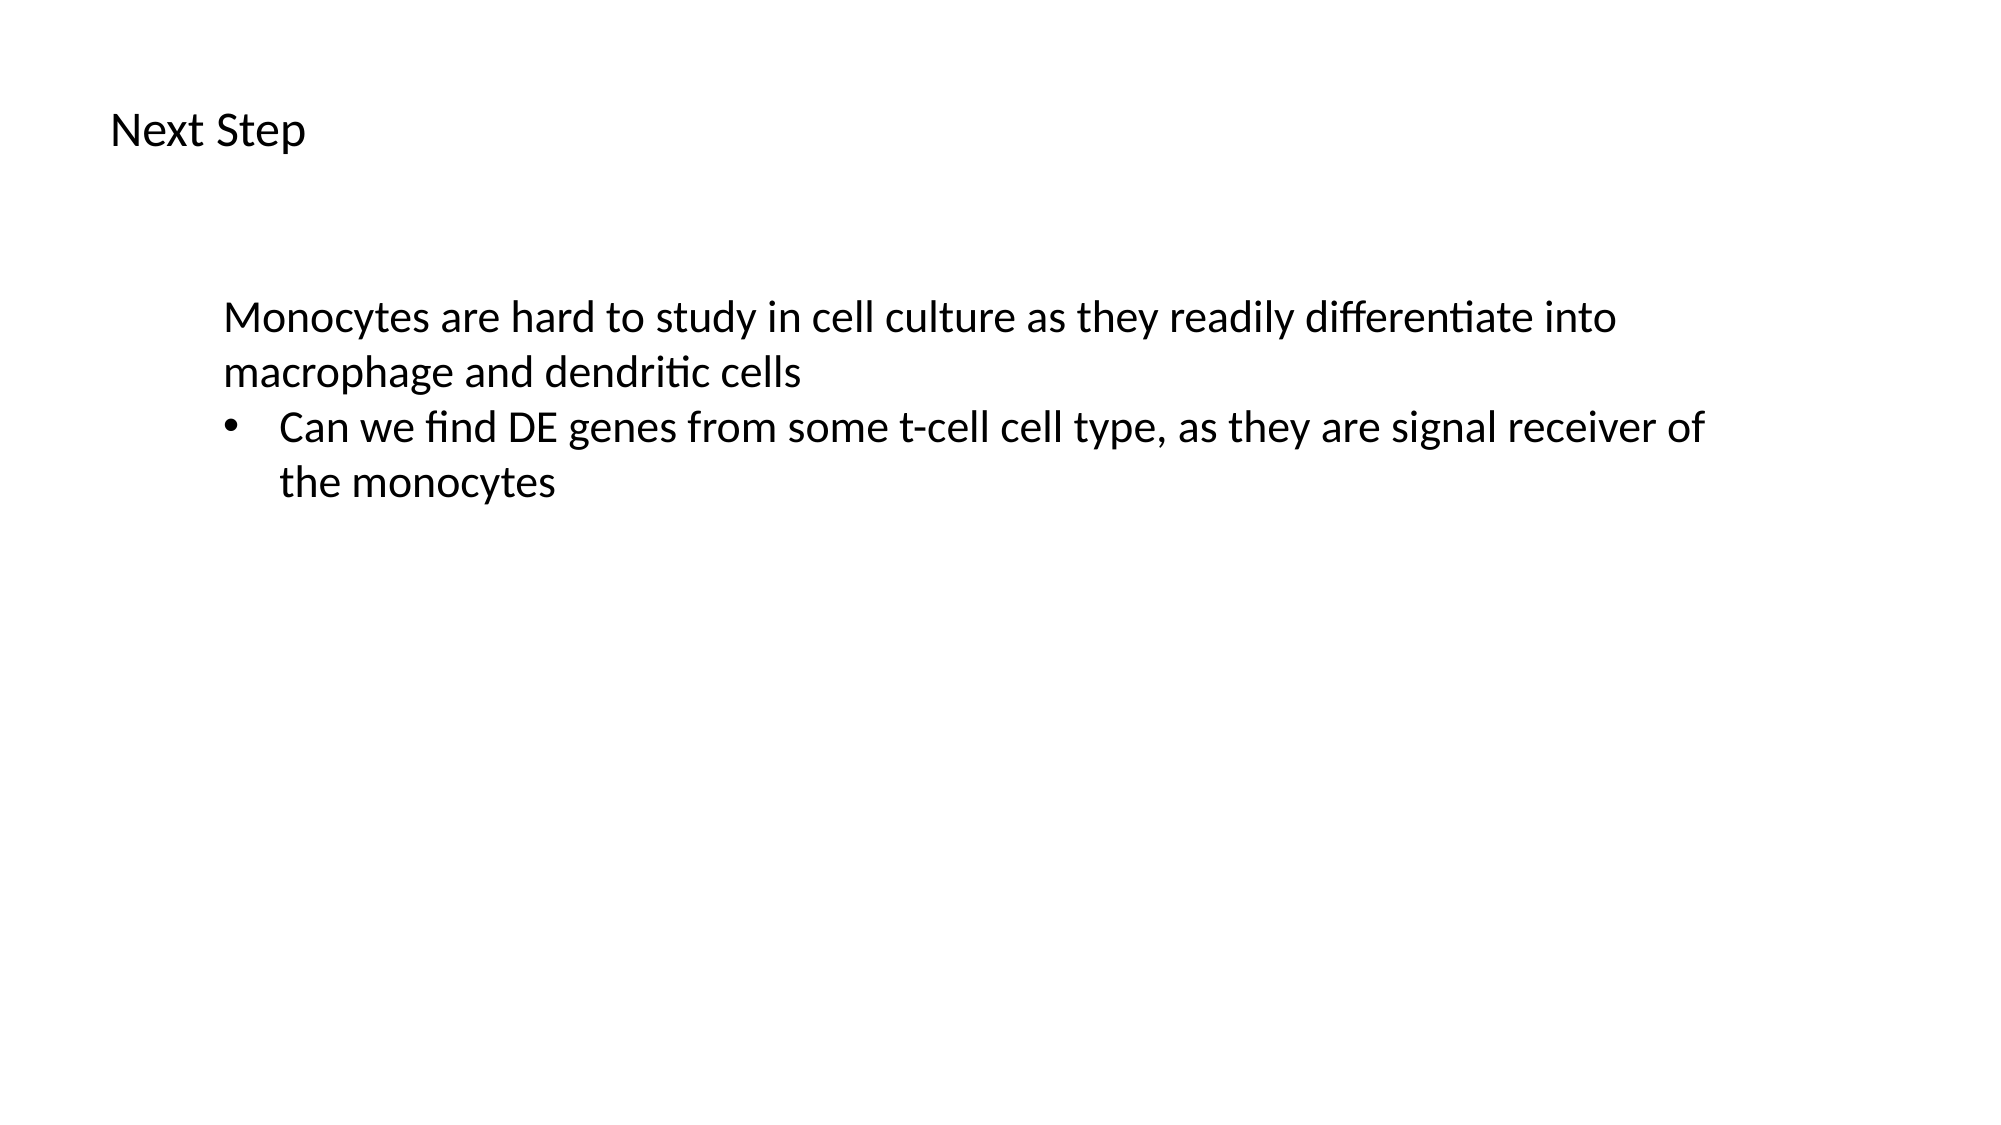

Next Step
Monocytes are hard to study in cell culture as they readily differentiate into macrophage and dendritic cells
Can we find DE genes from some t-cell cell type, as they are signal receiver of the monocytes